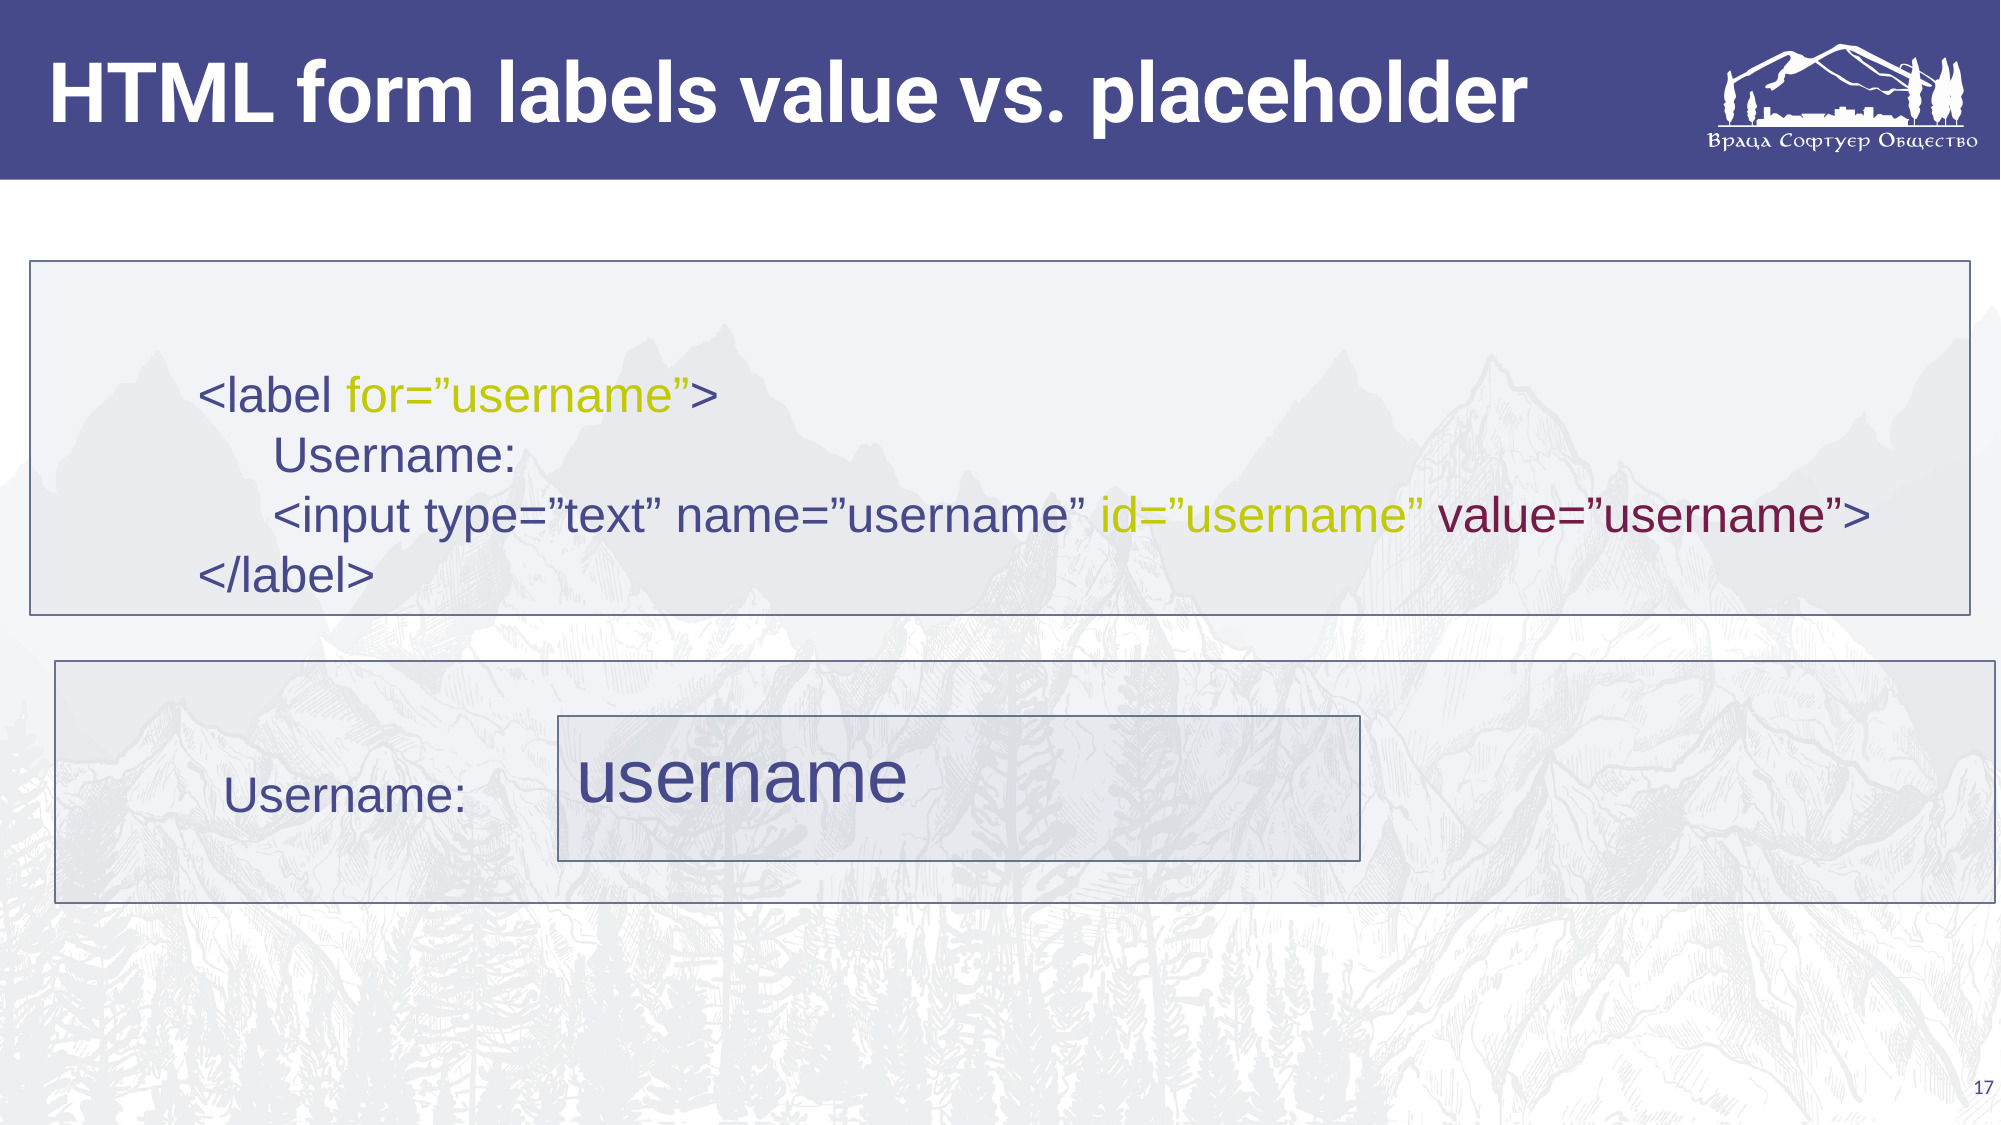

# HTML form labels value vs. placeholder

<label for=”username”>
	Username:
	<input type=”text” name=”username” id=”username” value=”username”>
</label>

Username:

username

17